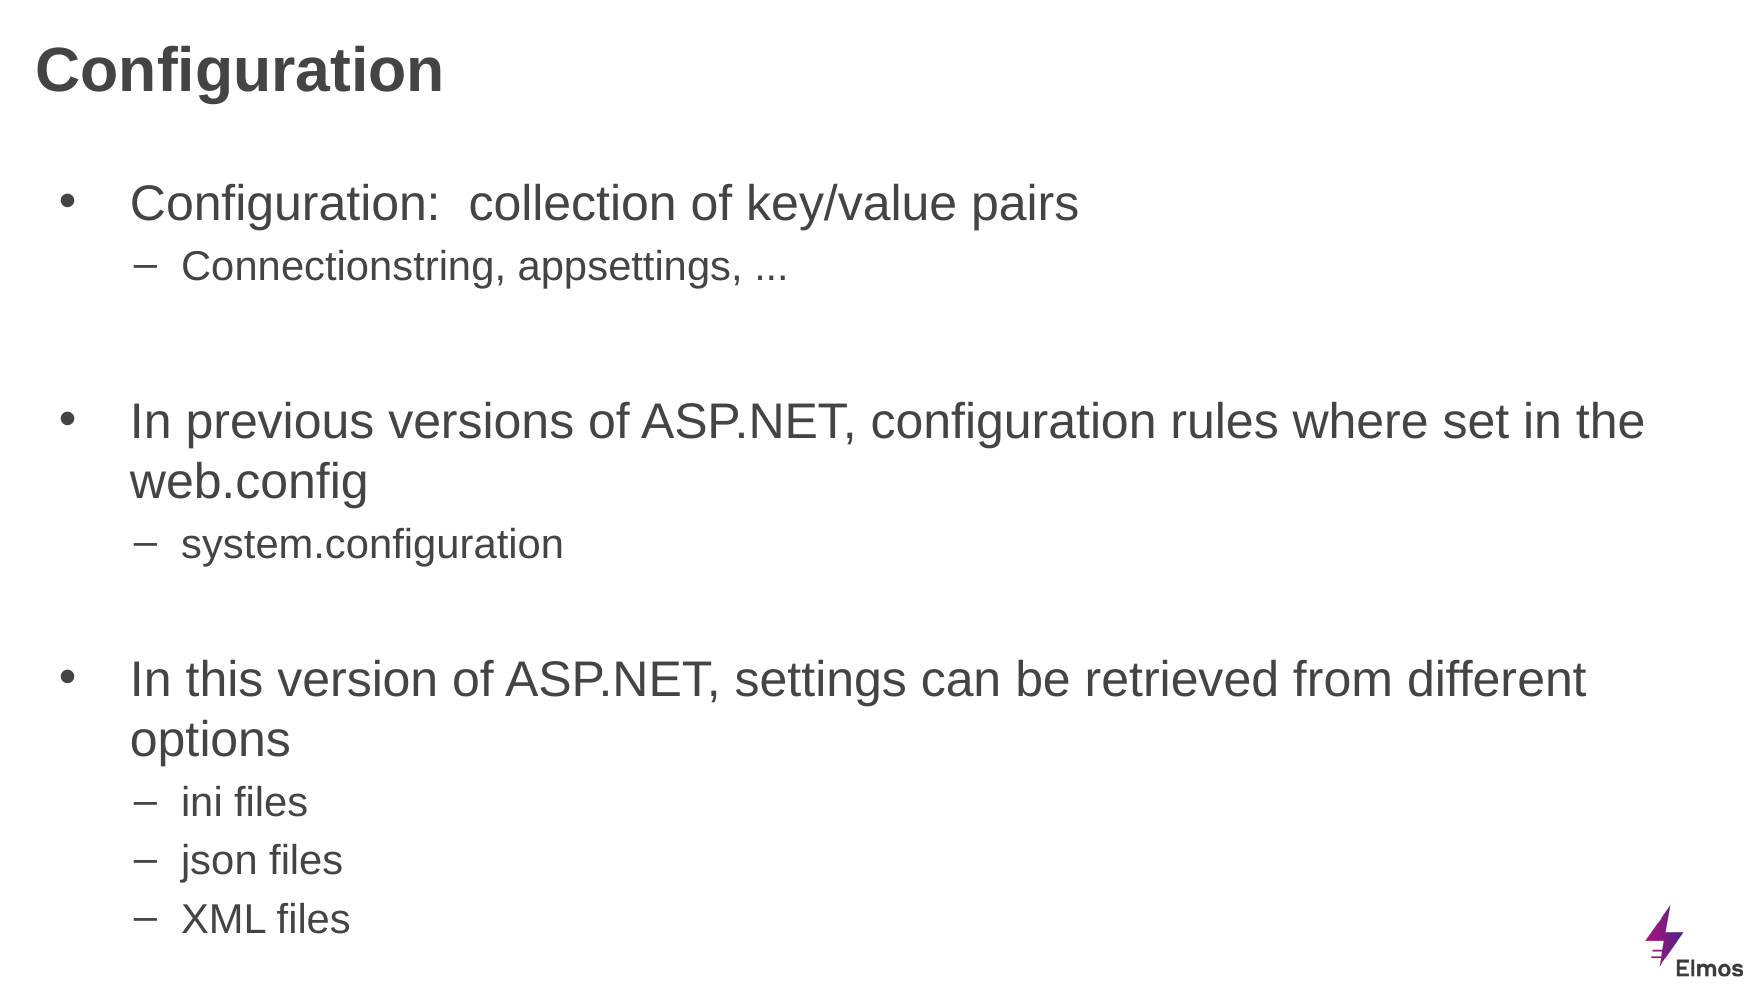

# Configuration
Configuration:  collection of key/value pairs
Connectionstring, appsettings, ...

In previous versions of ASP.NET, configuration rules where set in the web.config
system.configuration

In this version of ASP.NET, settings can be retrieved from different options
ini files
json files
XML files